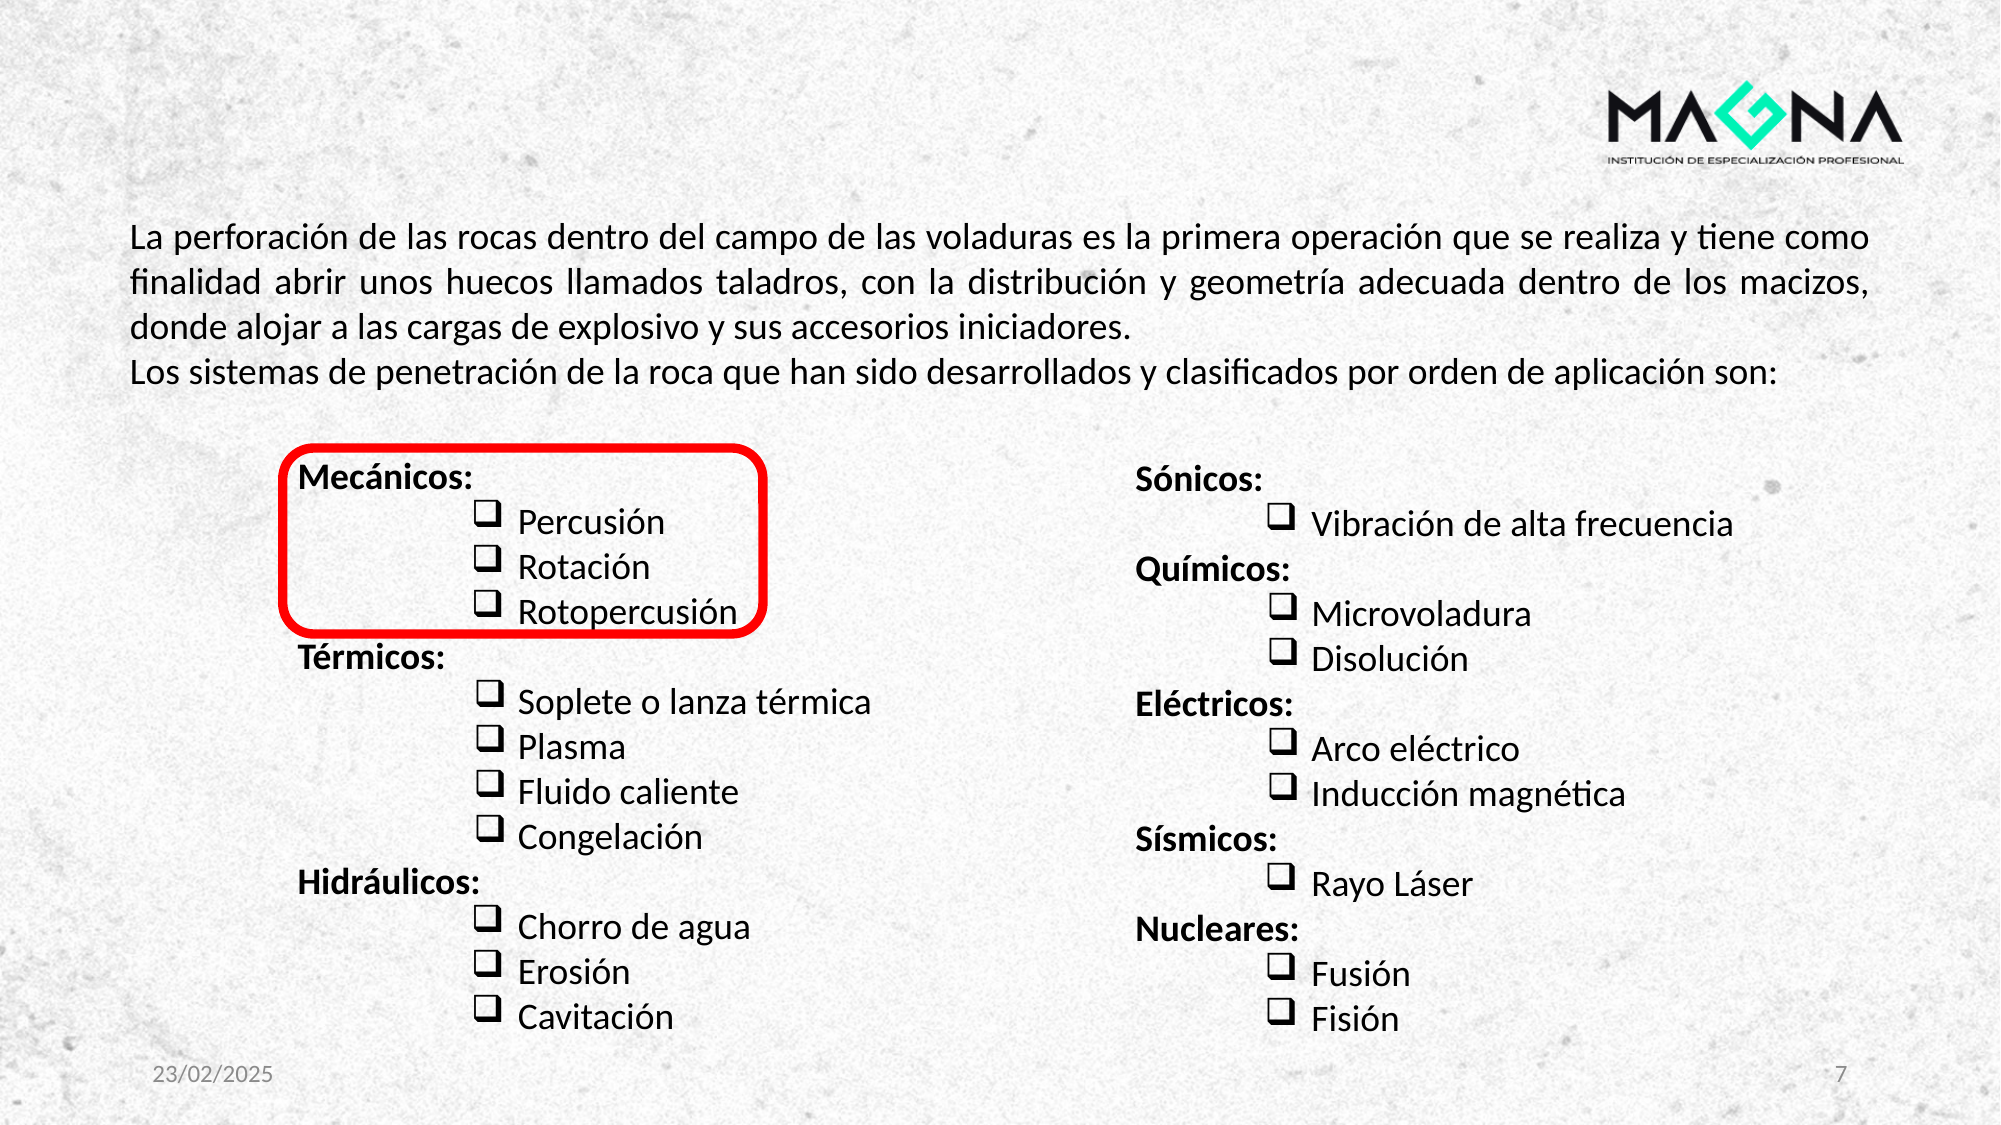

La perforación de las rocas dentro del campo de las voladuras es la primera operación que se realiza y tiene como finalidad abrir unos huecos llamados taladros, con la distribución y geometría adecuada dentro de los macizos, donde alojar a las cargas de explosivo y sus accesorios iniciadores.
Los sistemas de penetración de la roca que han sido desarrollados y clasificados por orden de aplicación son:
Mecánicos:
Percusión
Rotación
Rotopercusión
Térmicos:
Soplete o lanza térmica
Plasma
Fluido caliente
Congelación
Hidráulicos:
Chorro de agua
Erosión
Cavitación

Sónicos:
Vibración de alta frecuencia
Químicos:
Microvoladura
Disolución
Eléctricos:
Arco eléctrico
Inducción magnética
Sísmicos:
Rayo Láser
Nucleares:
Fusión
Fisión

23/02/2025
7